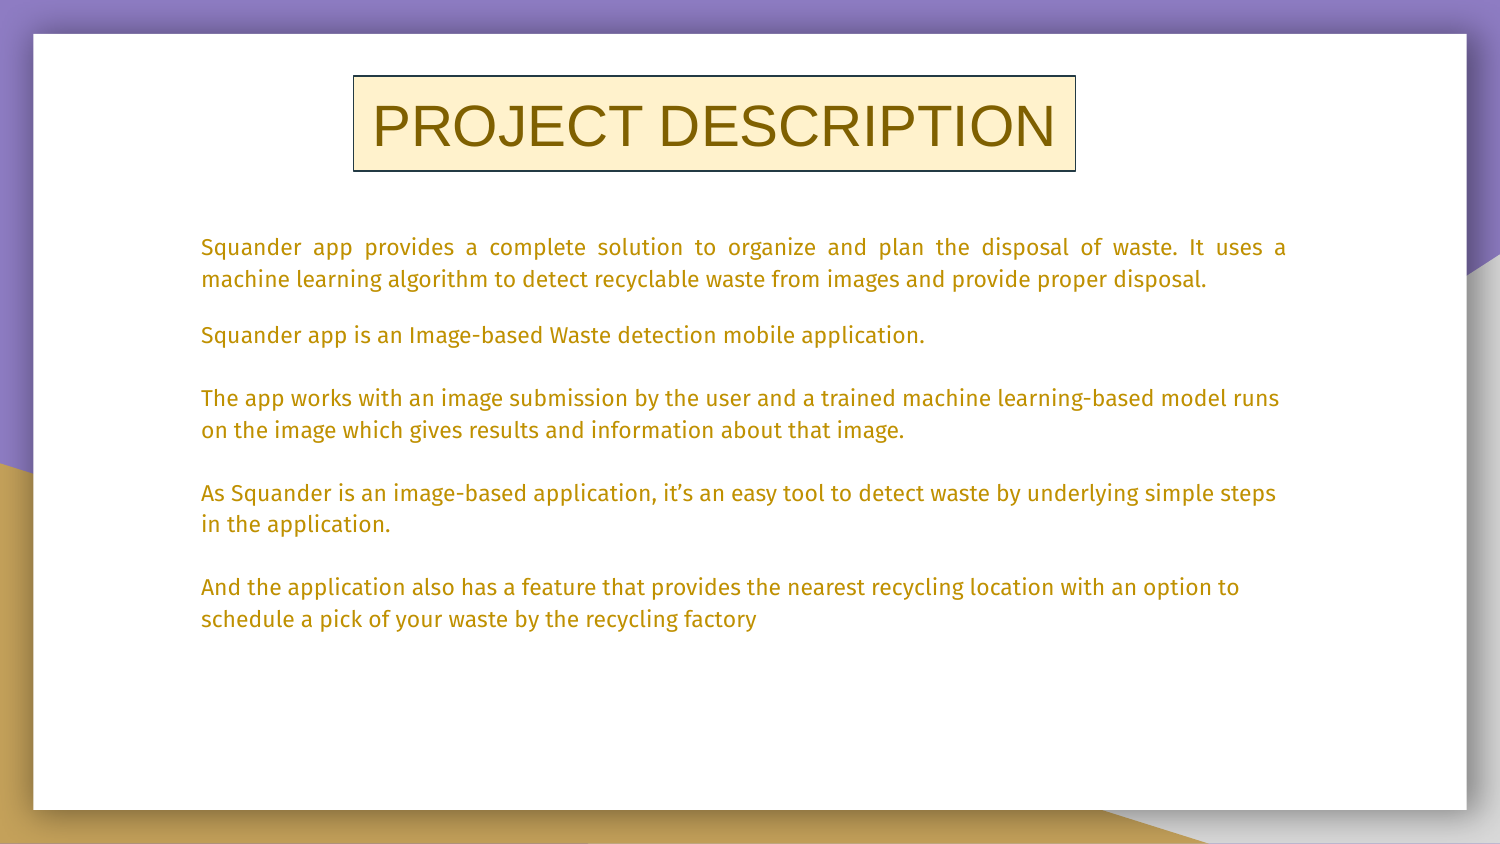

PROJECT DESCRIPTION
Squander app provides a complete solution to organize and plan the disposal of waste. It uses a machine learning algorithm to detect recyclable waste from images and provide proper disposal.
Squander app is an Image-based Waste detection mobile application.

The app works with an image submission by the user and a trained machine learning-based model runs on the image which gives results and information about that image.

As Squander is an image-based application, it’s an easy tool to detect waste by underlying simple steps in the application.

And the application also has a feature that provides the nearest recycling location with an option to schedule a pick of your waste by the recycling factory